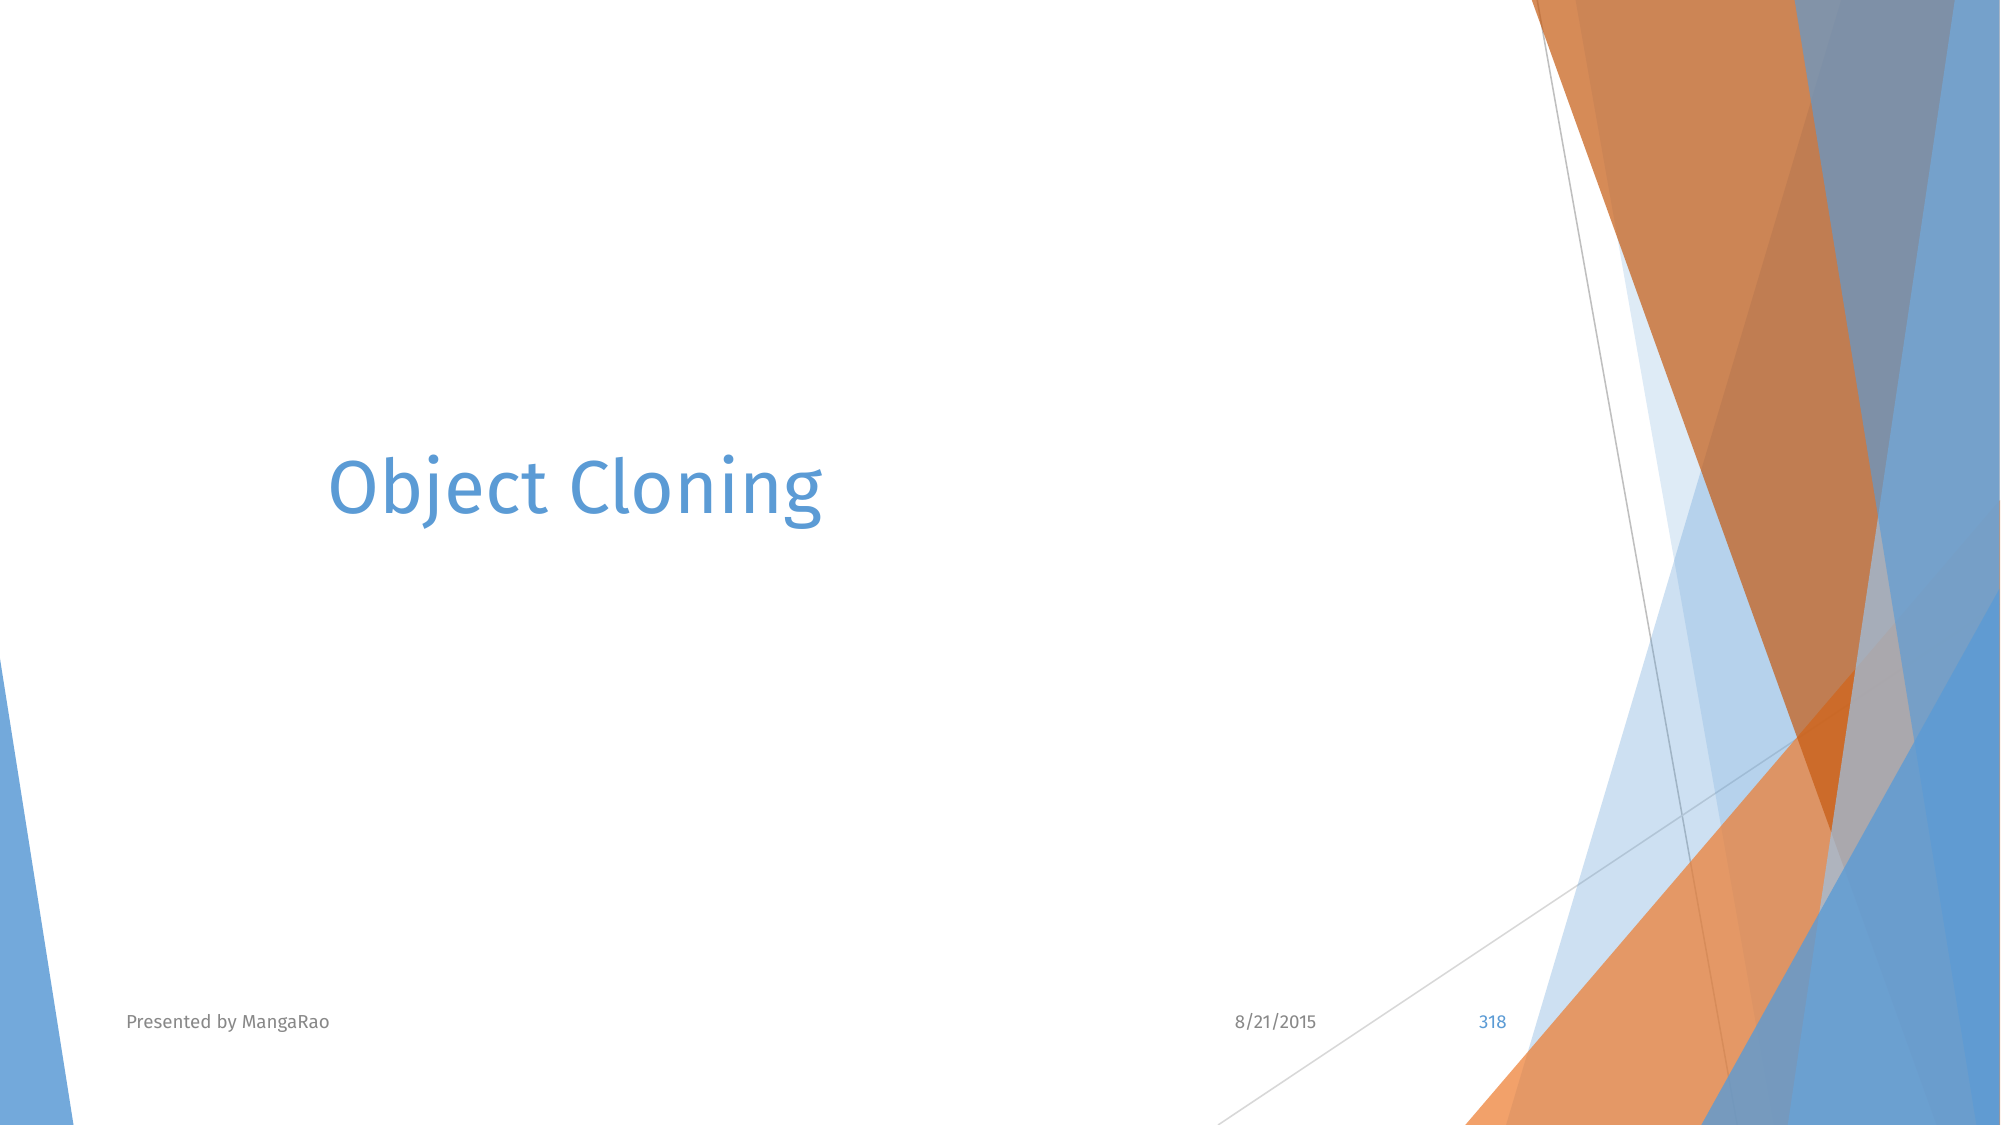

# Object Cloning
Presented by MangaRao
8/21/2015
318